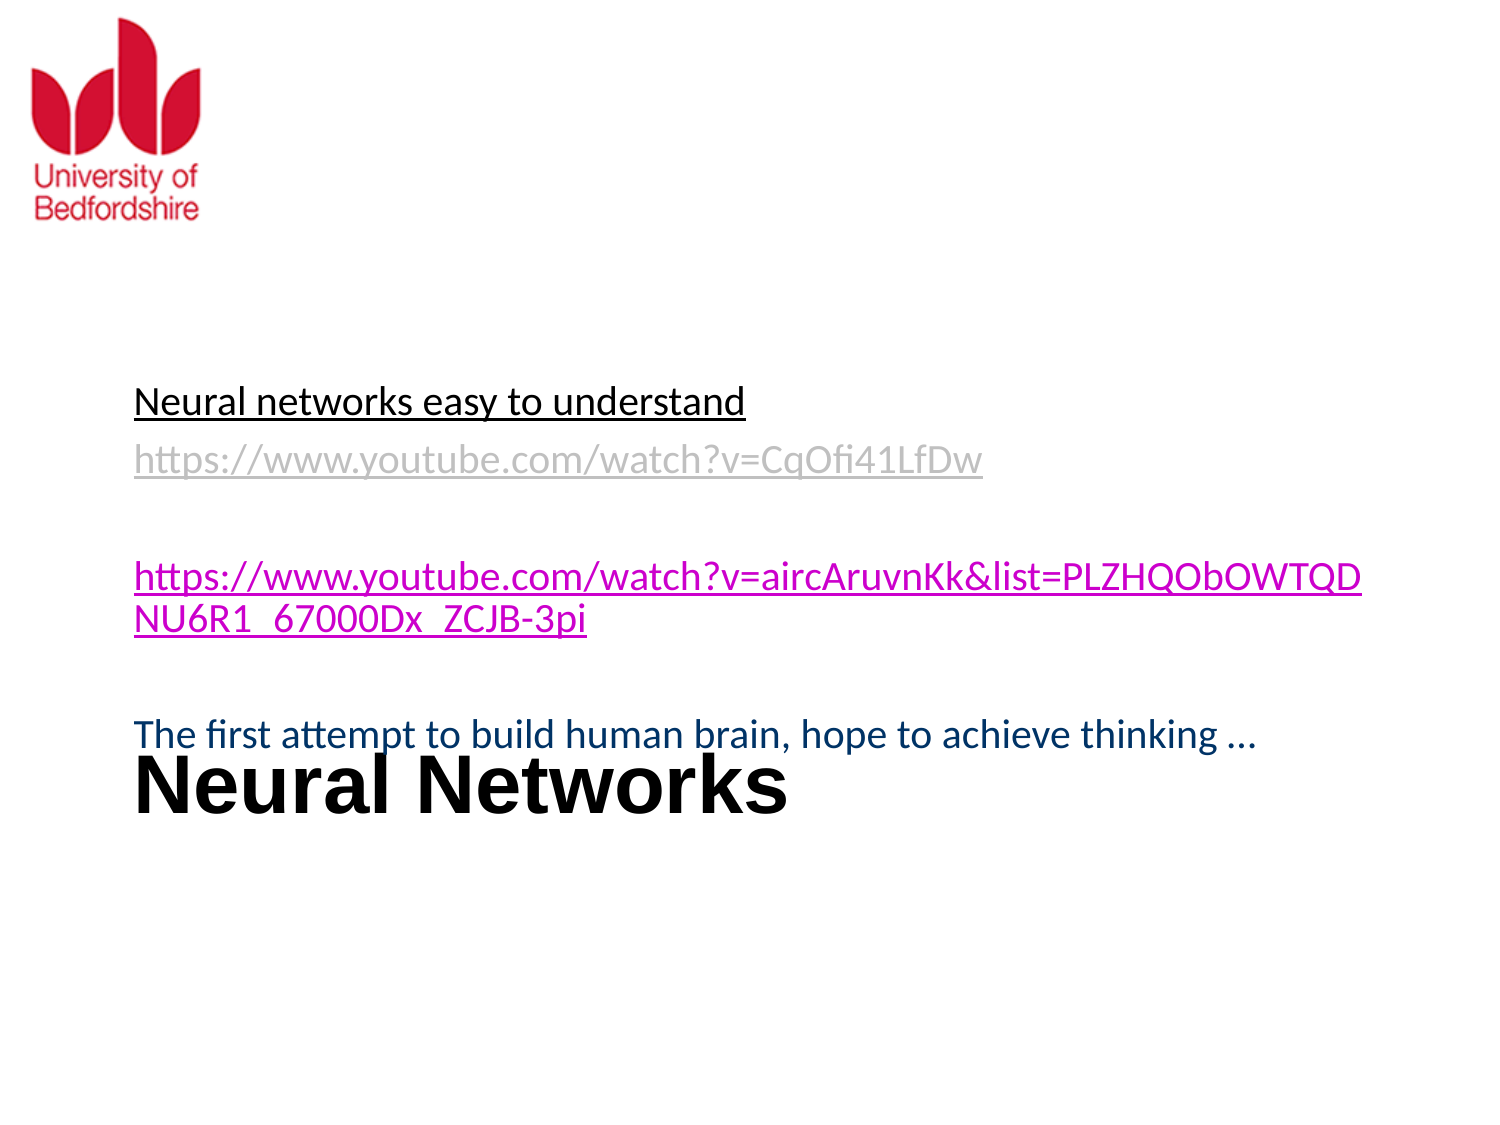

Neural networks easy to understand
https://www.youtube.com/watch?v=CqOfi41LfDw

https://www.youtube.com/watch?v=aircAruvnKk&list=PLZHQObOWTQDNU6R1_67000Dx_ZCJB-3pi

The first attempt to build human brain, hope to achieve thinking …
# Neural Networks